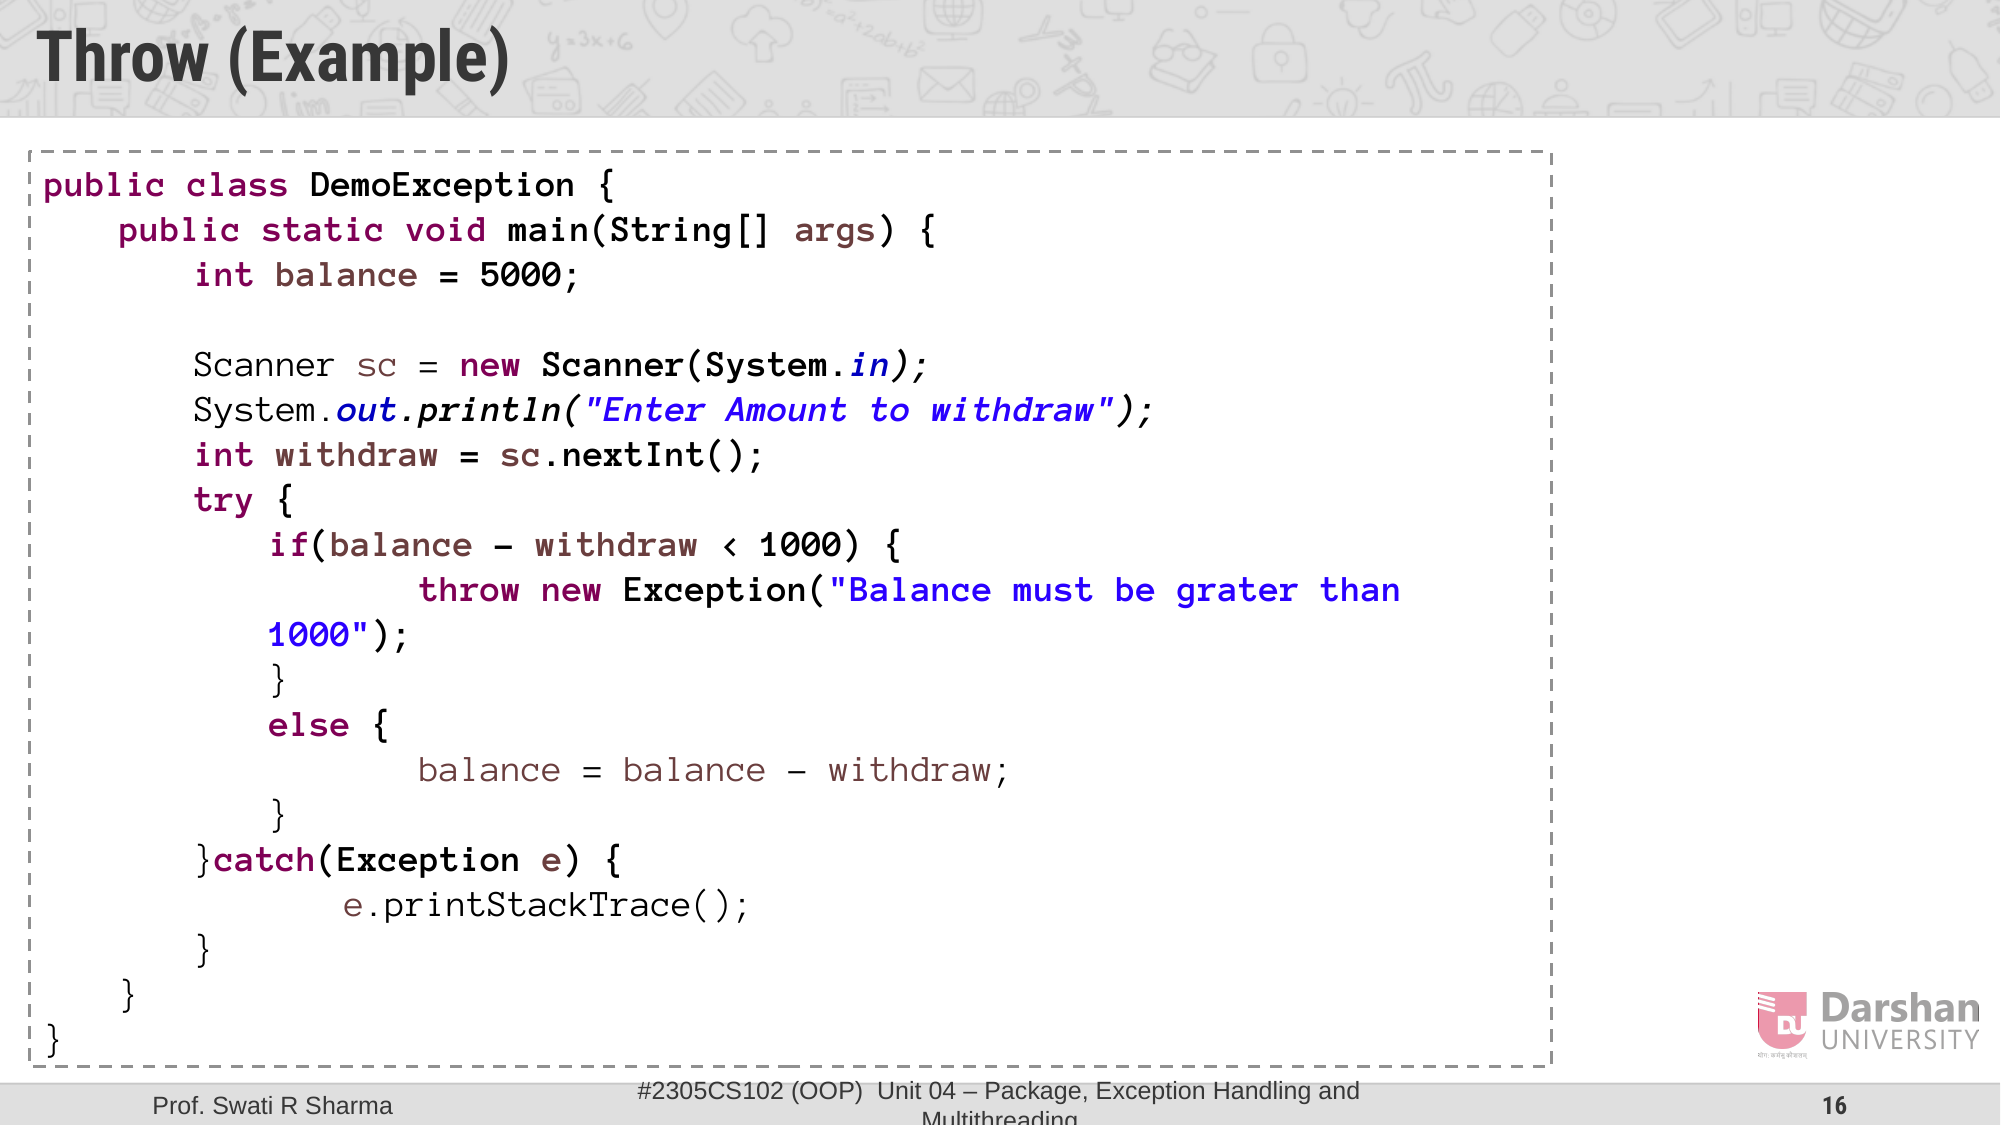

# Throw (Example)
public class DemoException {
public static void main(String[] args) {
int balance = 5000;

Scanner sc = new Scanner(System.in);
System.out.println("Enter Amount to withdraw");
int withdraw = sc.nextInt();
try {
if(balance - withdraw < 1000) {
	throw new Exception("Balance must be grater than 1000");
}
else {
	balance = balance - withdraw;
}
}catch(Exception e) {
	e.printStackTrace();
}
}
}